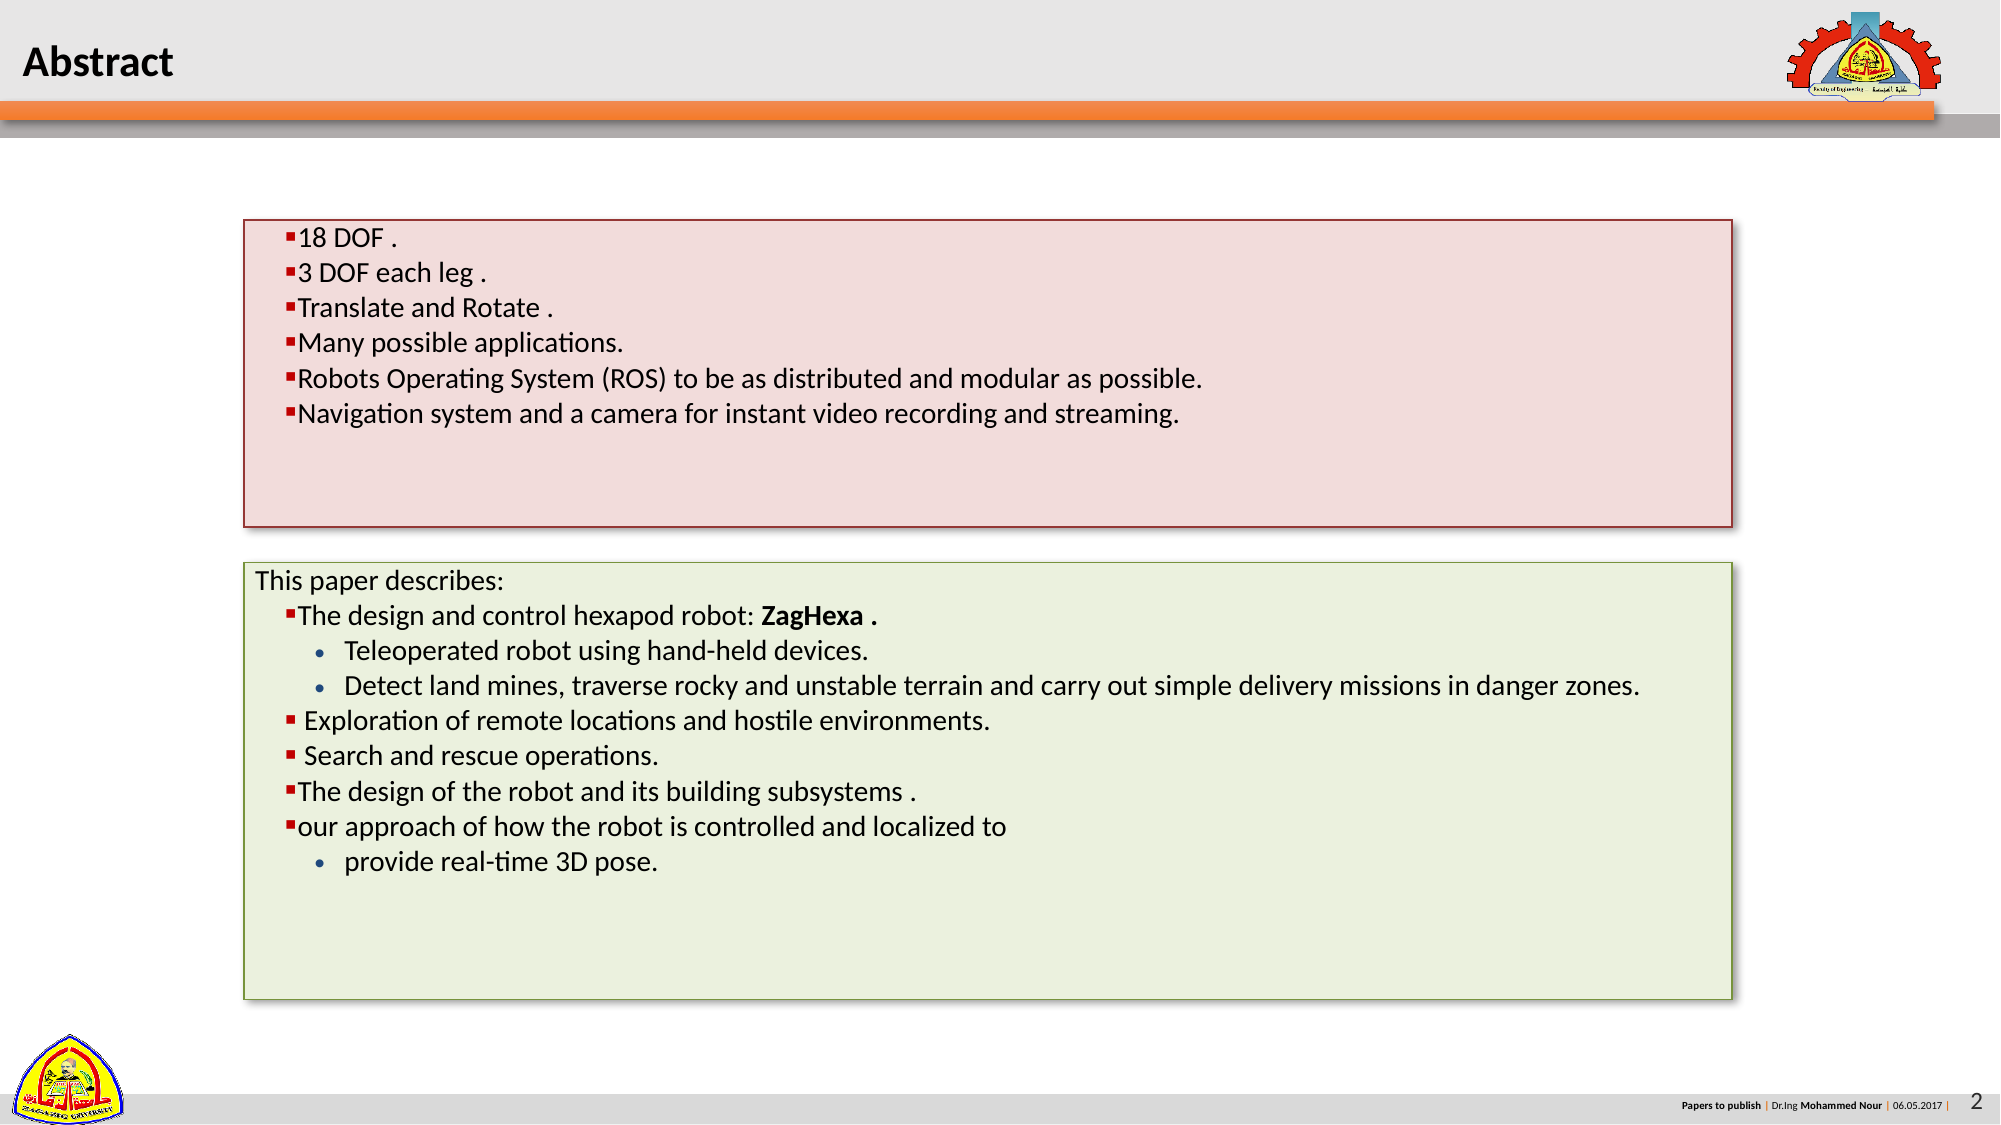

# Abstract
| 18 DOF . 3 DOF each leg . Translate and Rotate . Many possible applications. Robots Operating System (ROS) to be as distributed and modular as possible. Navigation system and a camera for instant video recording and streaming. |
| --- |
| This paper describes: The design and control hexapod robot: ZagHexa . Teleoperated robot using hand-held devices. Detect land mines, traverse rocky and unstable terrain and carry out simple delivery missions in danger zones. Exploration of remote locations and hostile environments. Search and rescue operations. The design of the robot and its building subsystems . our approach of how the robot is controlled and localized to provide real-time 3D pose. |
| --- |